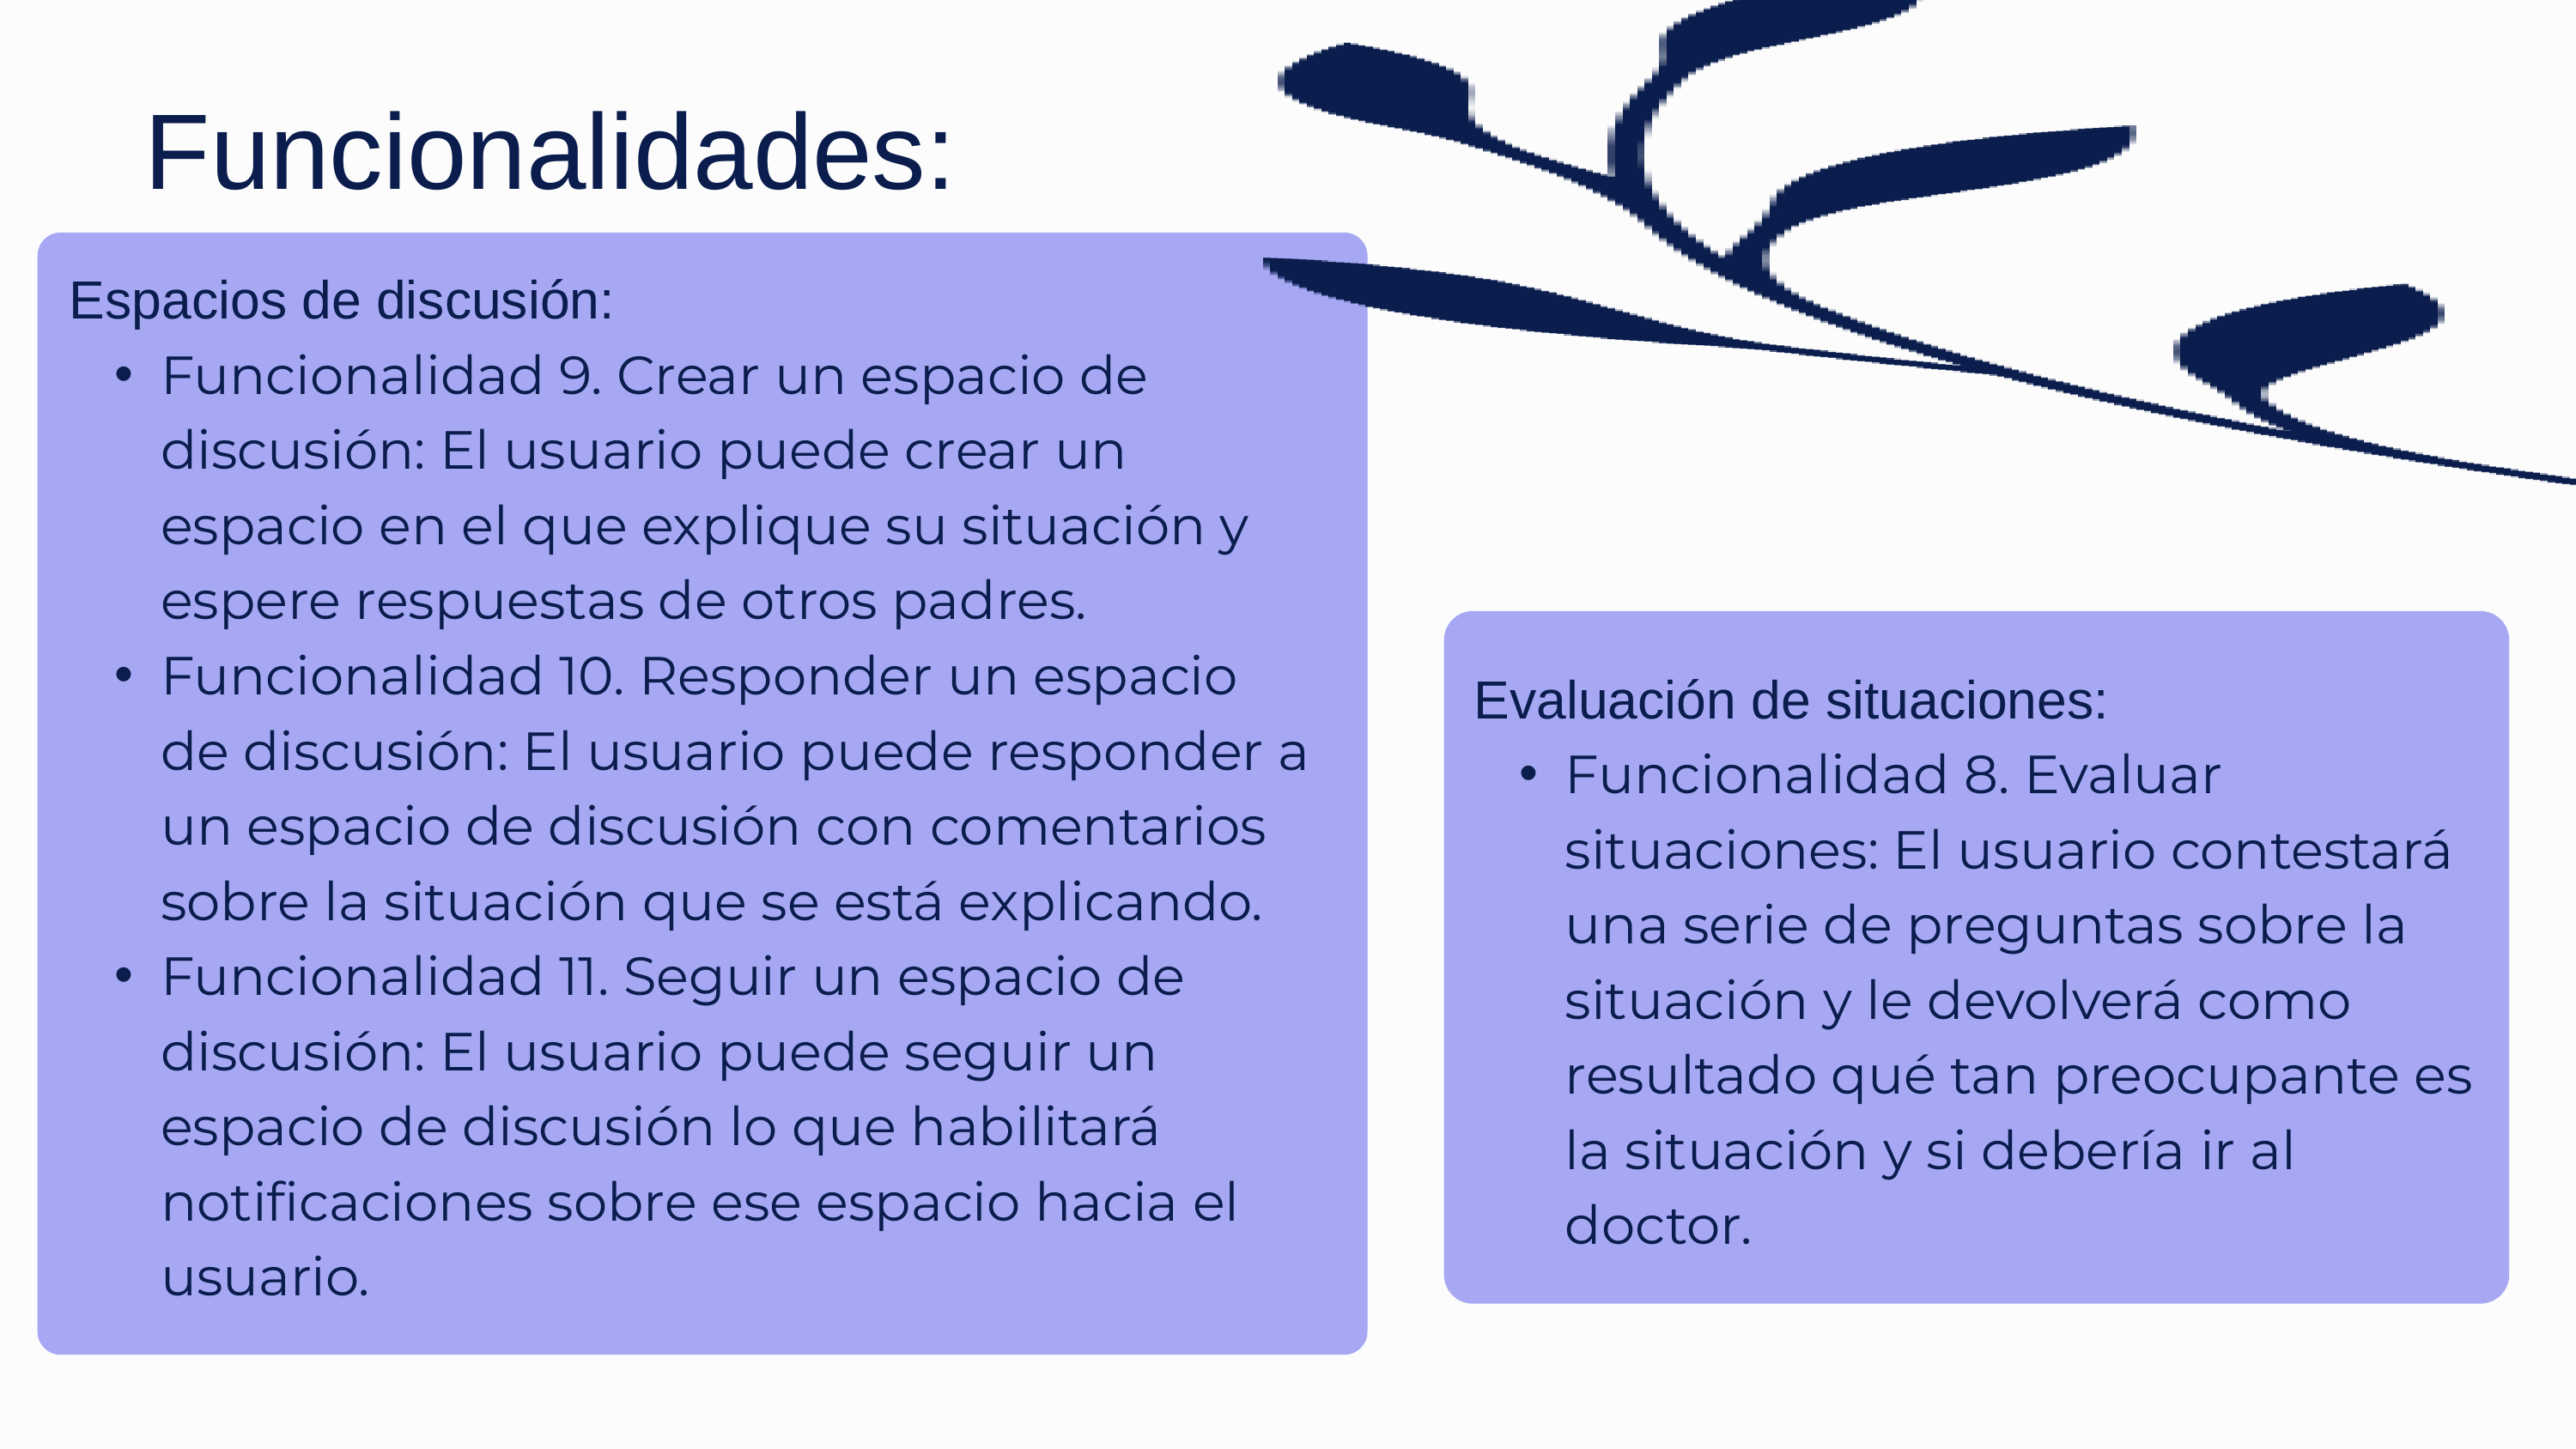

Funcionalidades:

Espacios de discusión:
Funcionalidad 9. Crear un espacio de discusión: El usuario puede crear un espacio en el que explique su situación y espere respuestas de otros padres.
Funcionalidad 10. Responder un espacio de discusión: El usuario puede responder a un espacio de discusión con comentarios sobre la situación que se está explicando.
Funcionalidad 11. Seguir un espacio de discusión: El usuario puede seguir un espacio de discusión lo que habilitará notificaciones sobre ese espacio hacia el usuario.

Evaluación de situaciones:
Funcionalidad 8. Evaluar situaciones: El usuario contestará una serie de preguntas sobre la situación y le devolverá como resultado qué tan preocupante es la situación y si debería ir al doctor.